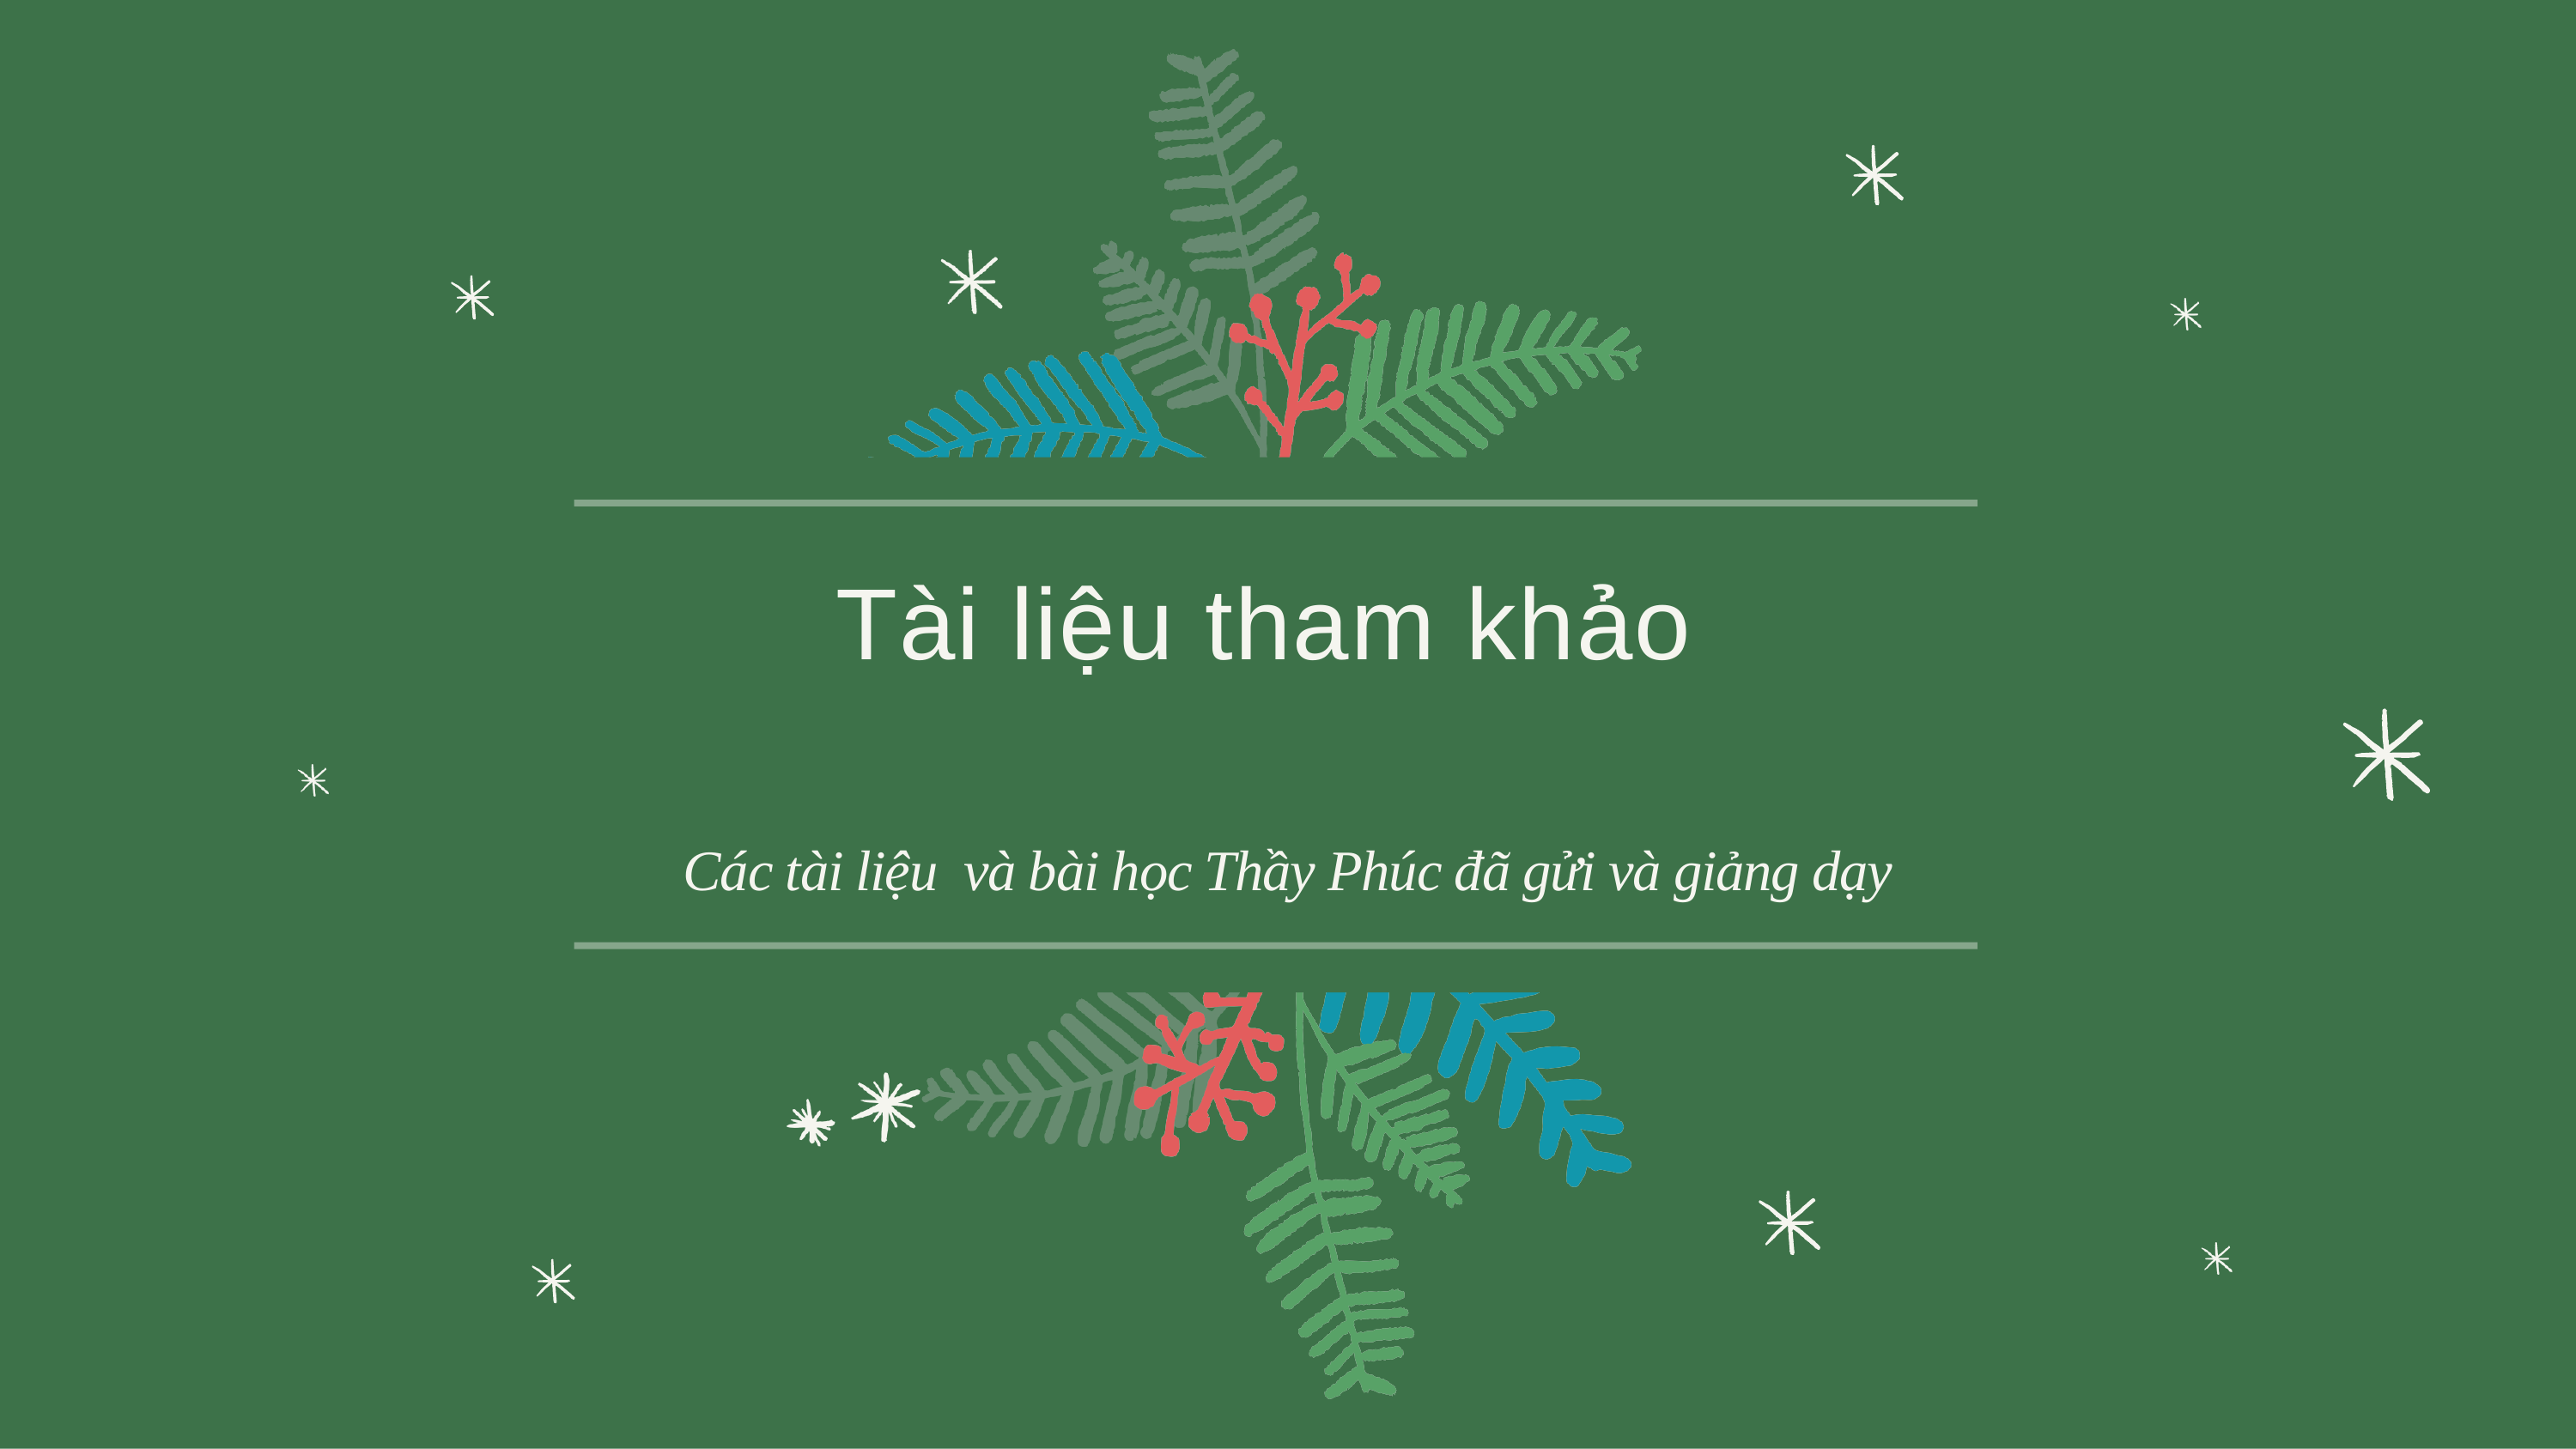

# Tài liệu tham khảo
Các tài liệu  và bài học Thầy Phúc đã gửi và giảng dạy